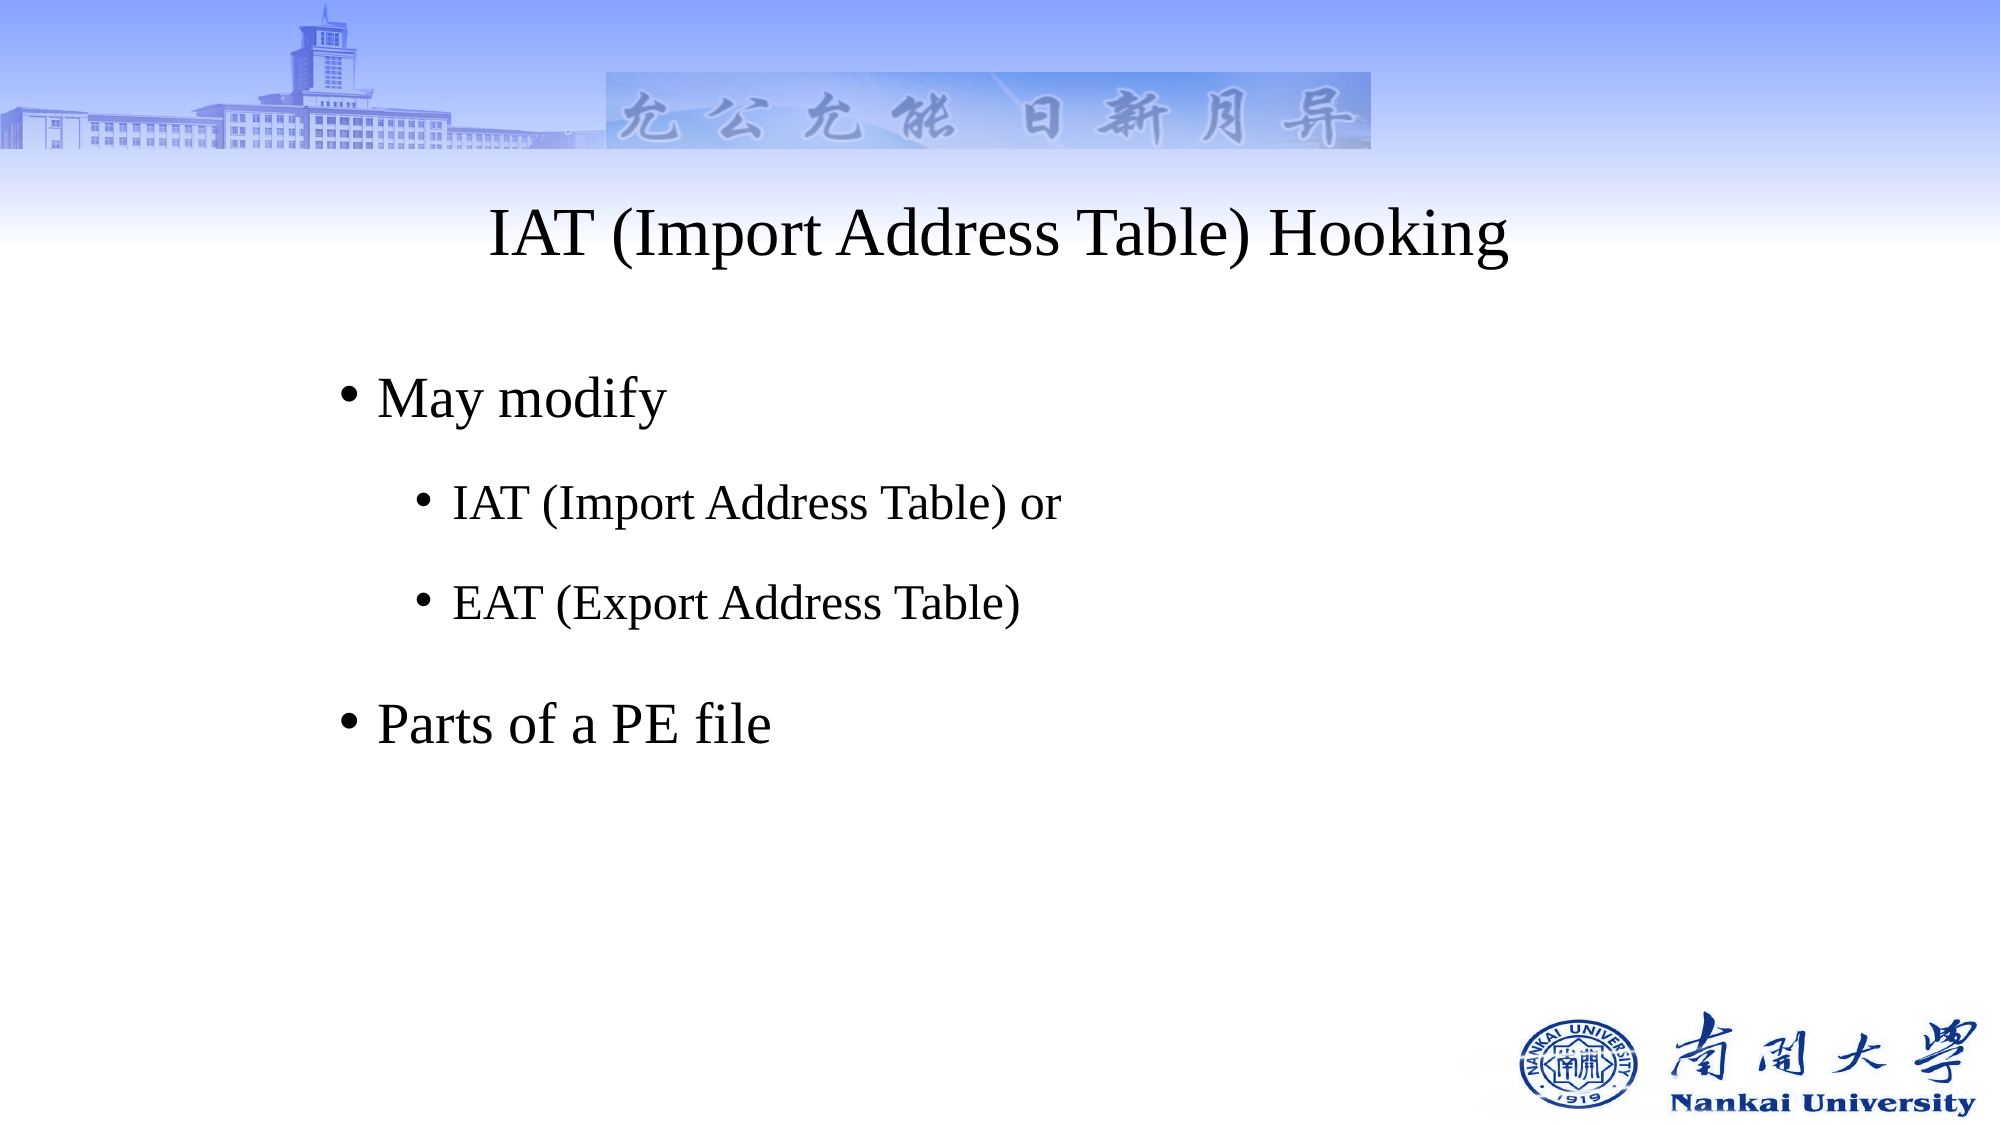

# IAT (Import Address Table) Hooking
May modify
IAT (Import Address Table) or
EAT (Export Address Table)
Parts of a PE file